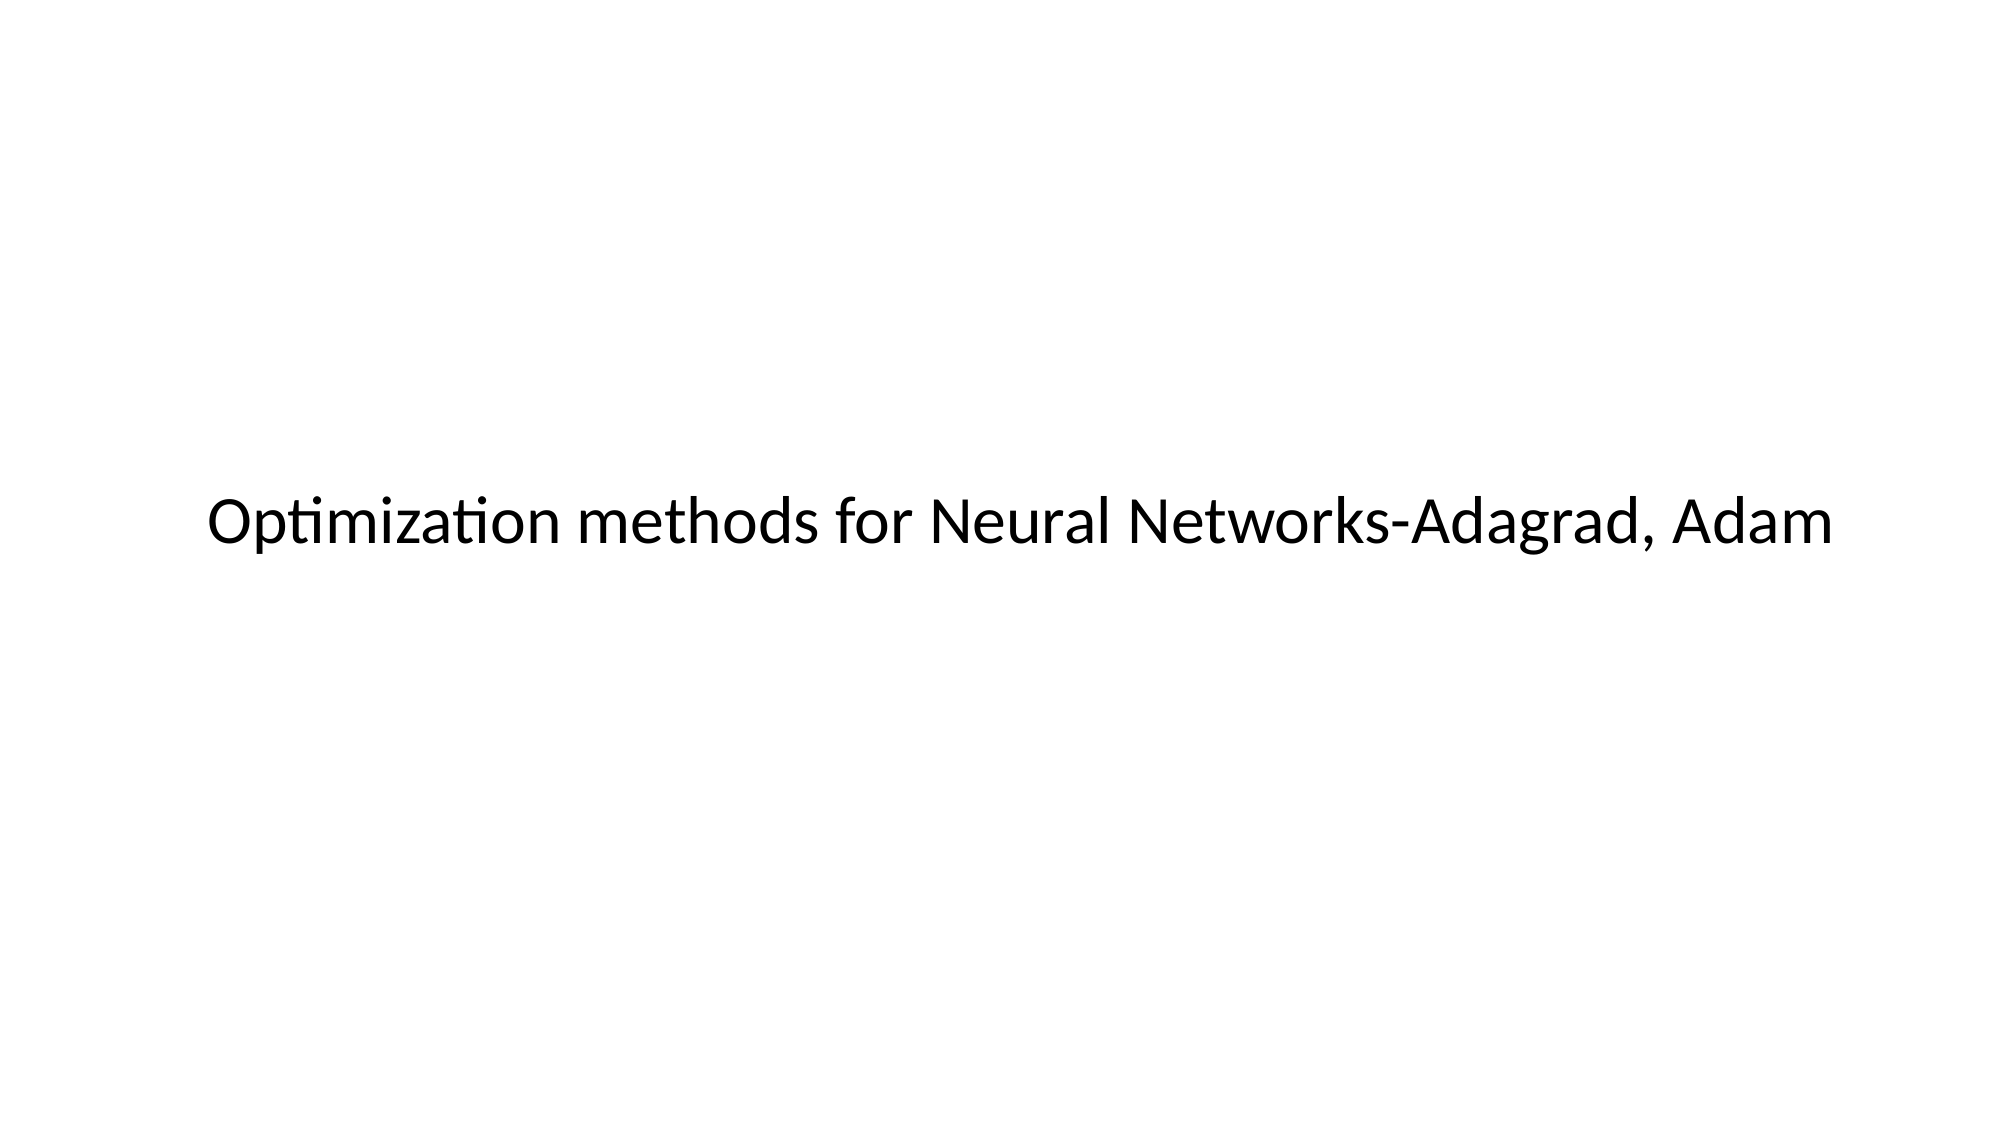

# Optimization methods for Neural Networks-Adagrad, Adam